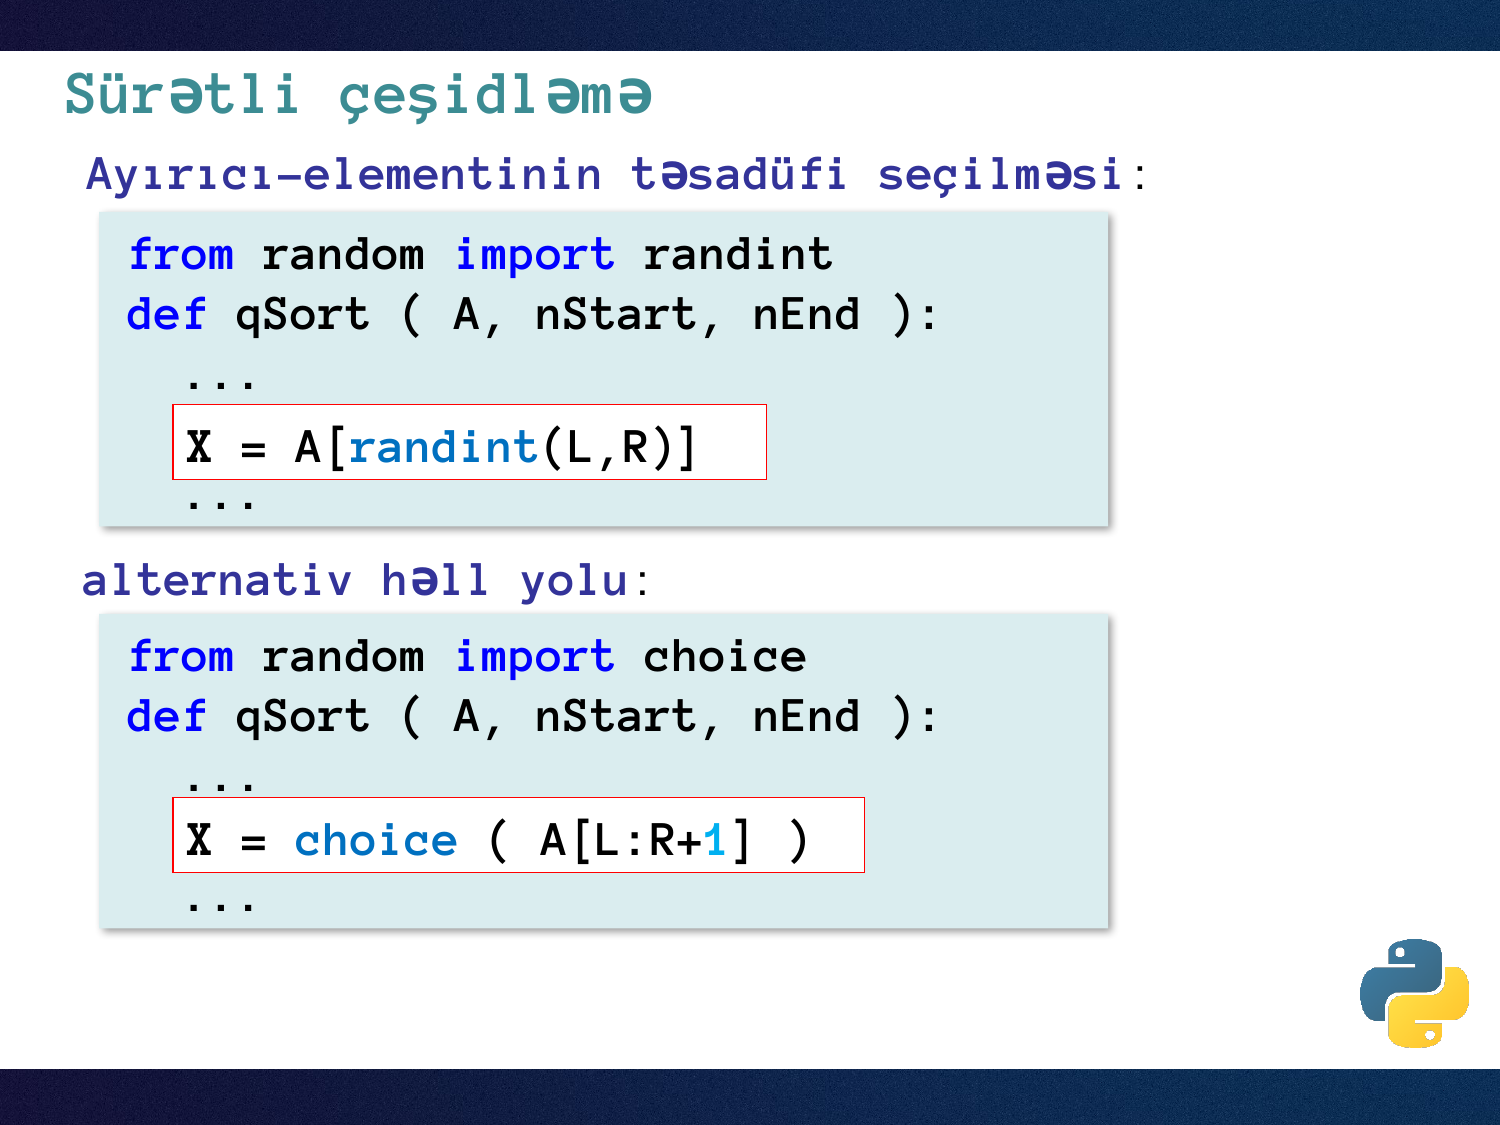

# Sürətli çeşidləmə
Ayırıcı-elementinin təsadüfi seçilməsi:
from random import randint
def qSort ( A, nStart, nEnd ):
  ...
  X = A[randint(L,R)]
  ...
X = A[randint(L,R)]
alternativ həll yolu:
from random import choice
def qSort ( A, nStart, nEnd ):
  ...
  X = choice ( A[L:R+1] )
  ...
X = choice ( A[L:R+1] )